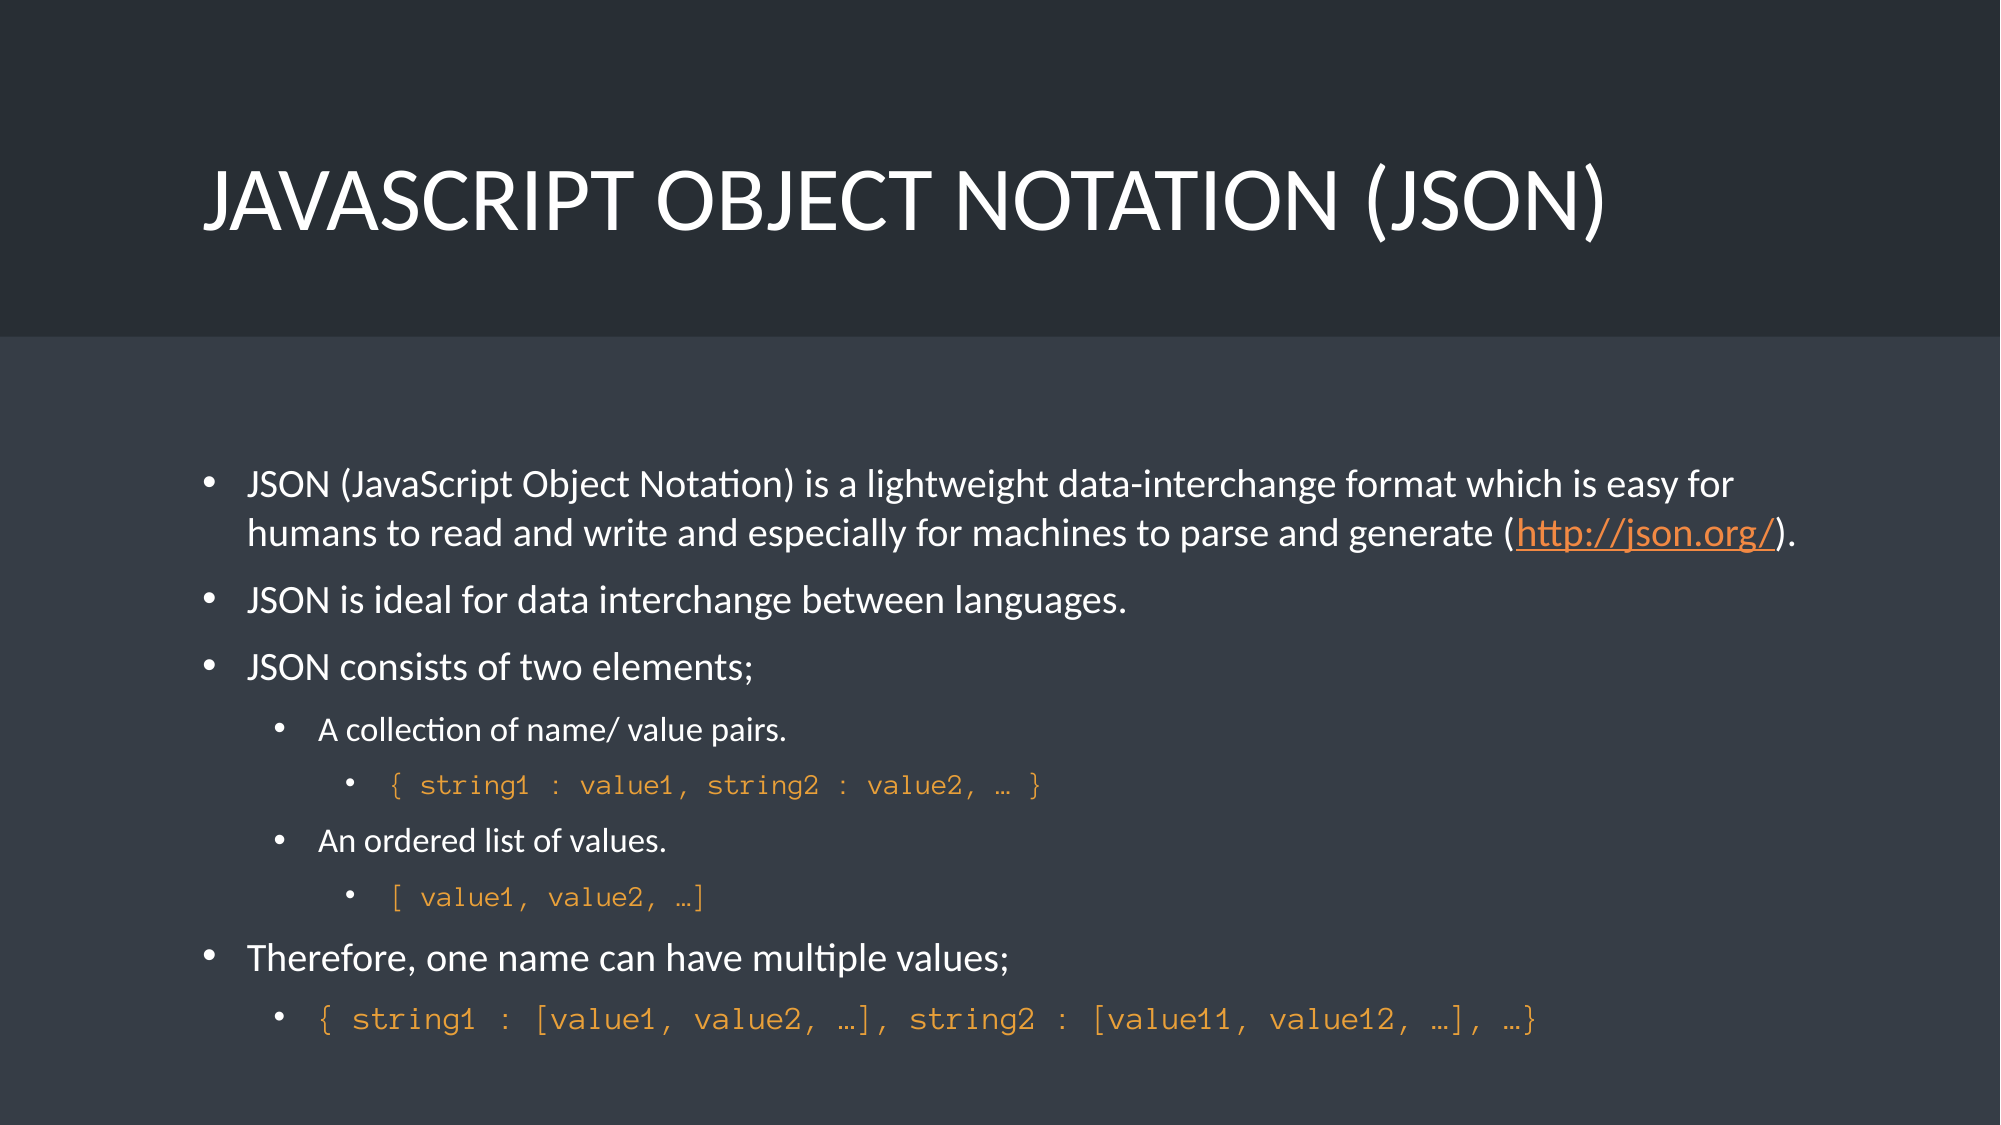

# JavaScript Object Notation (JSON)
JSON (JavaScript Object Notation) is a lightweight data-interchange format which is easy for humans to read and write and especially for machines to parse and generate (http://json.org/).
JSON is ideal for data interchange between languages.
JSON consists of two elements;
A collection of name/ value pairs.
{ string1 : value1, string2 : value2, … }
An ordered list of values.
[ value1, value2, …]
Therefore, one name can have multiple values;
{ string1 : [value1, value2, …], string2 : [value11, value12, …], …}